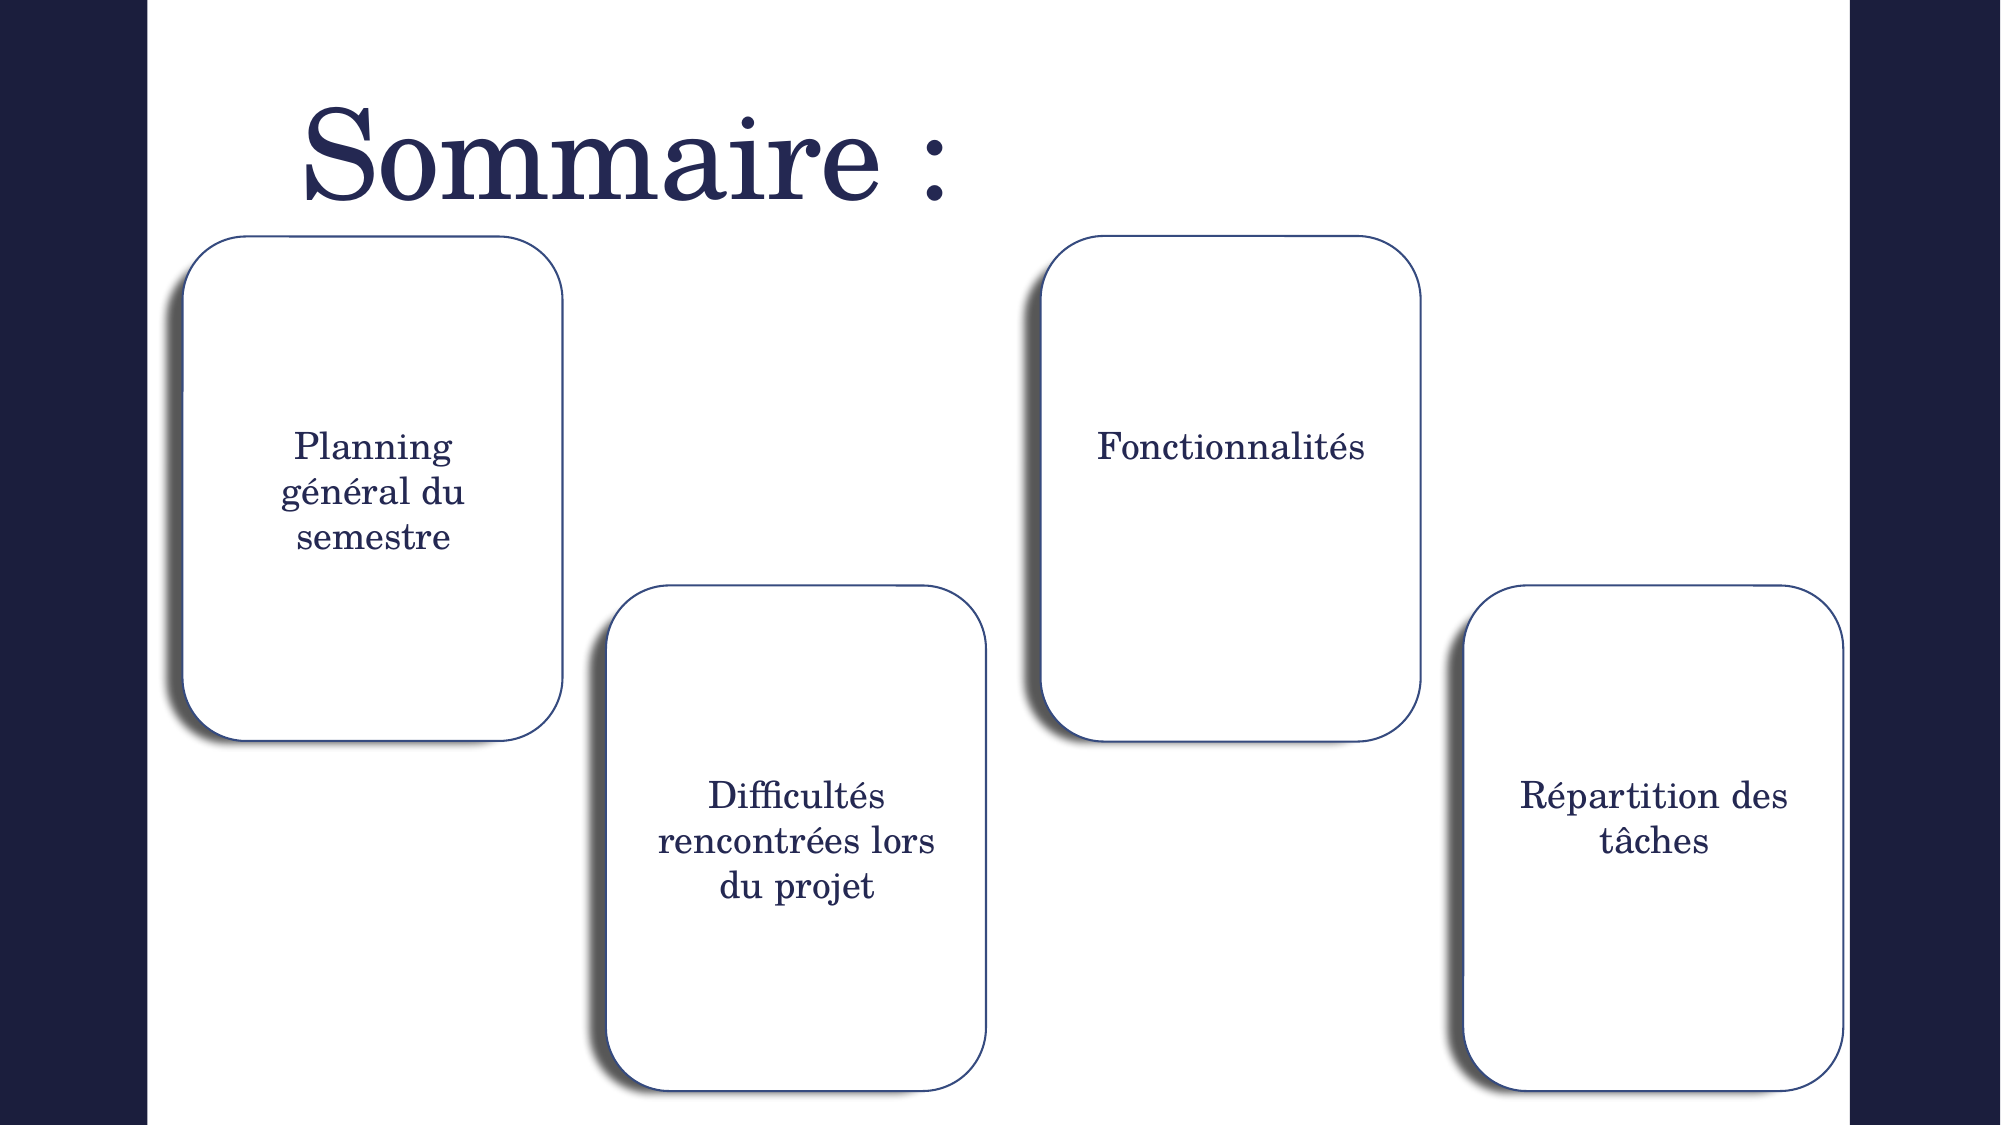

Sommaire :
Planning général du semestre

Fonctionnalités

Planning général du semestre

Difficultés rencontrées lors du projet

Répartition des tâches